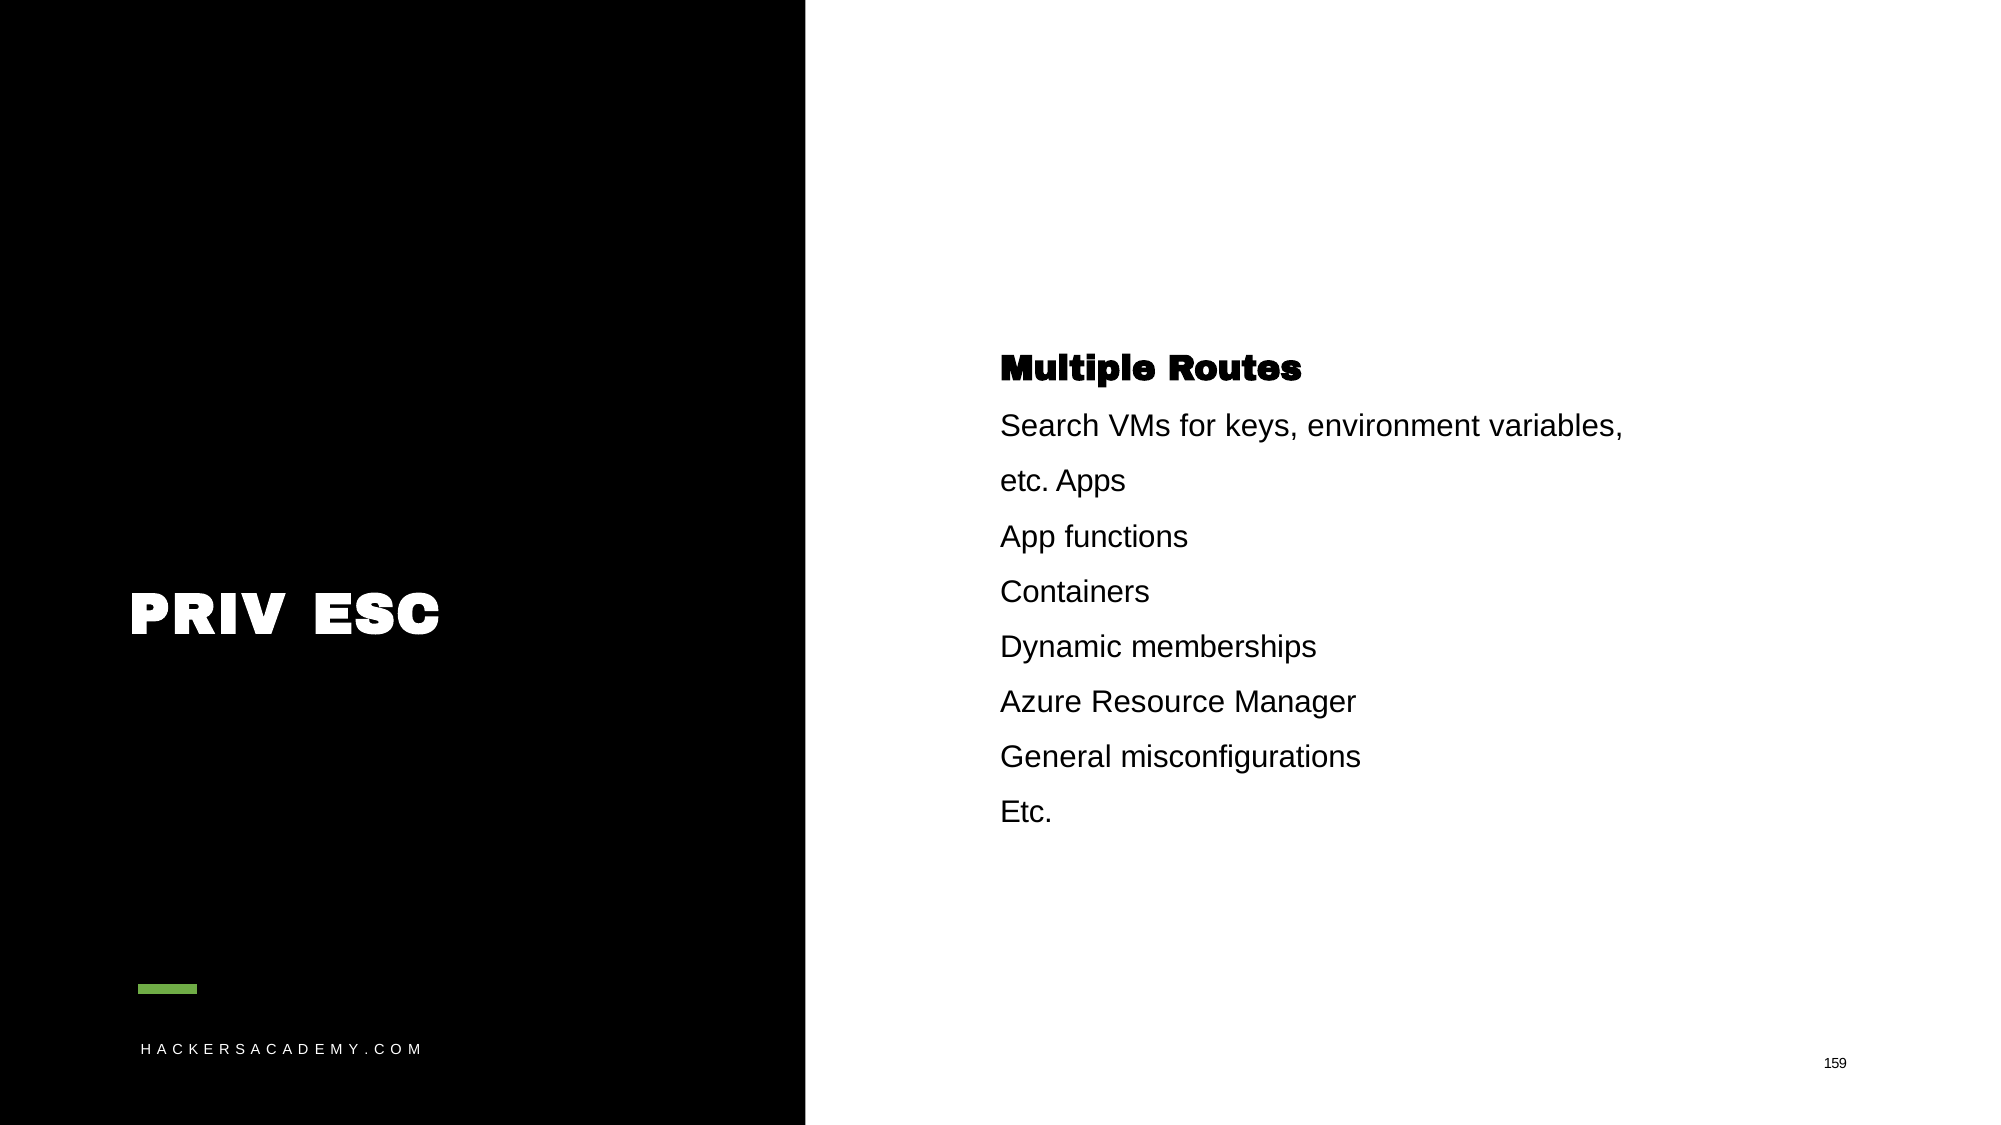

# Multiple Routes
Search VMs for keys, environment variables, etc. Apps
App functions Containers
Dynamic memberships Azure Resource Manager General misconfigurations Etc.
PRIV ESC
H A C K E R S A C A D E M Y . C O M
159